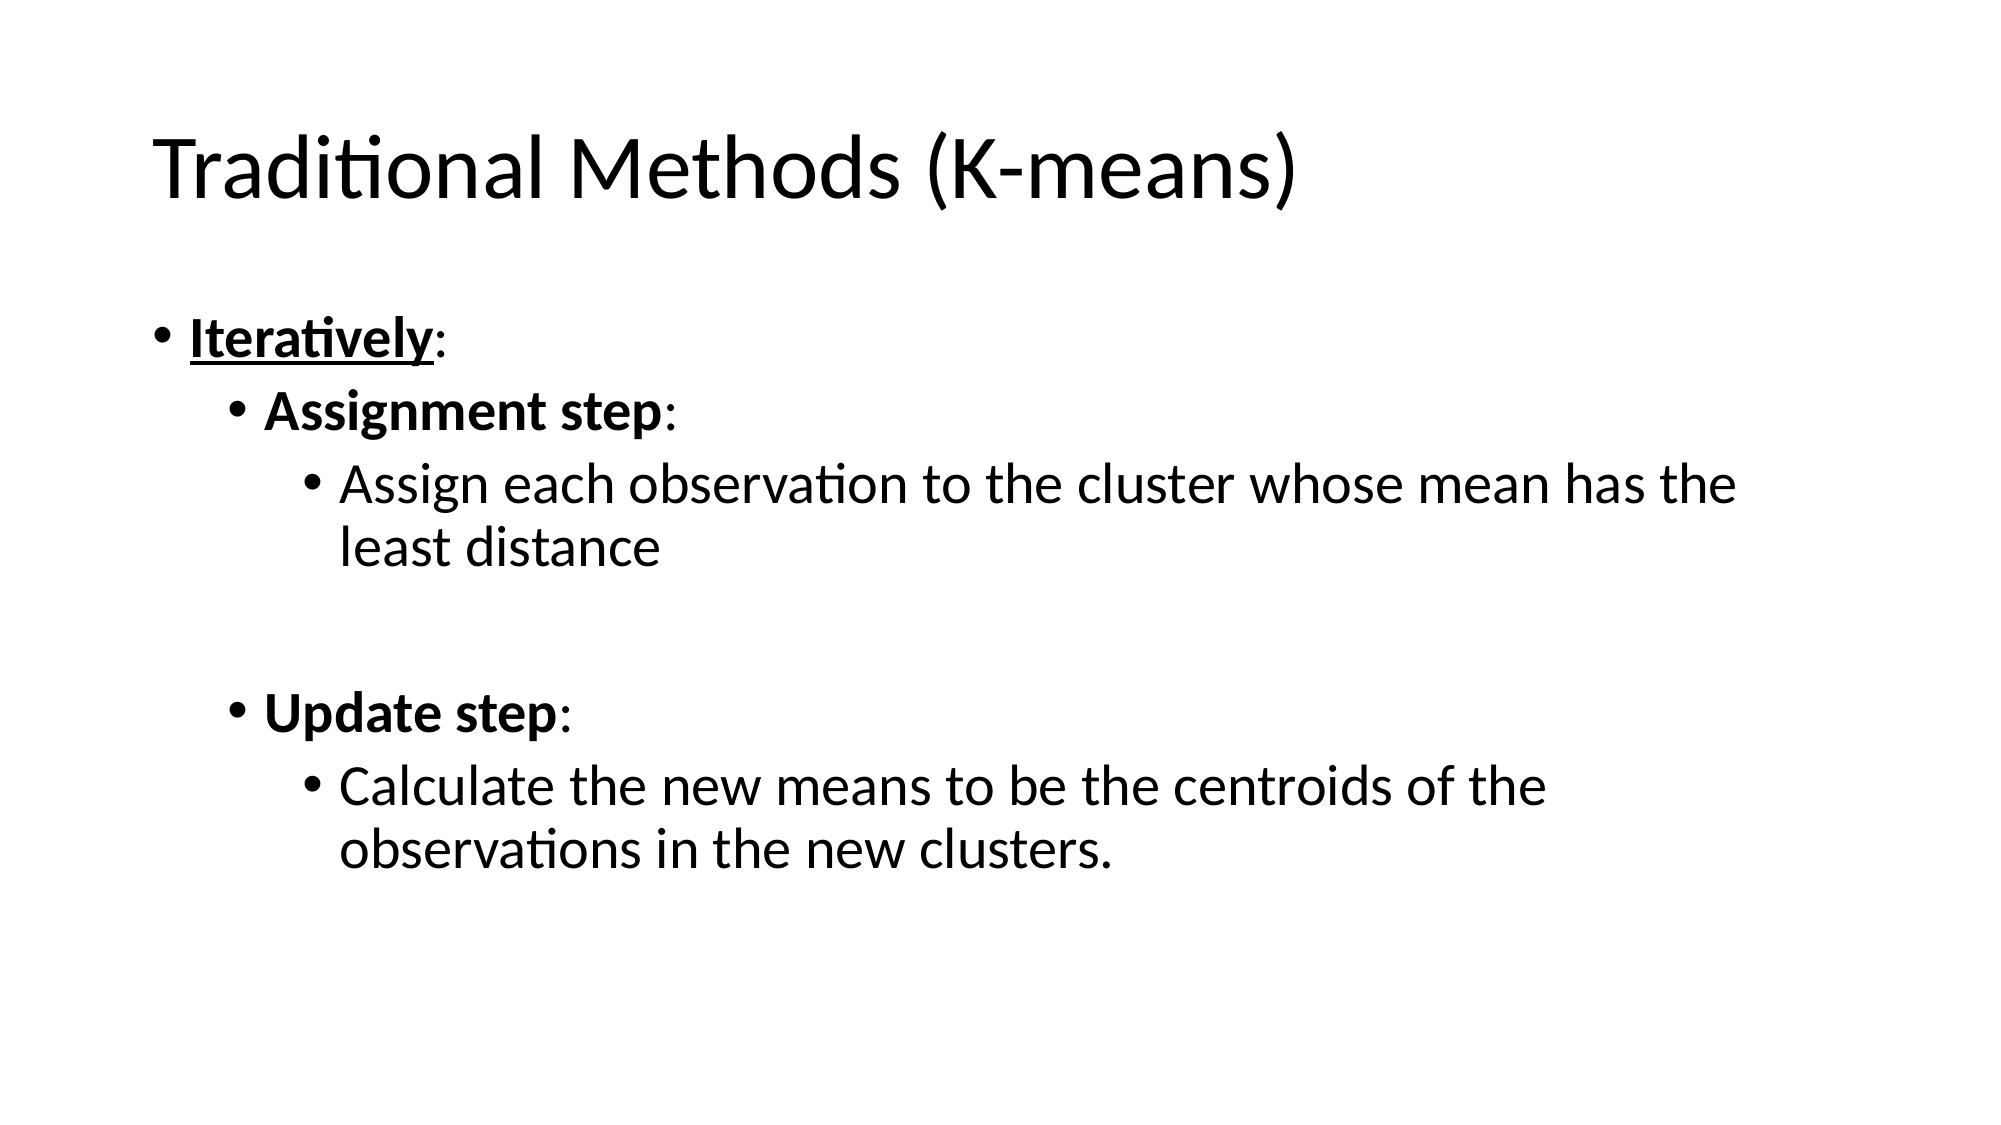

# Traditional Methods (K-means)
Iteratively:
Assignment step:
Assign each observation to the cluster whose mean has the least distance

Update step:
Calculate the new means to be the centroids of the observations in the new clusters.